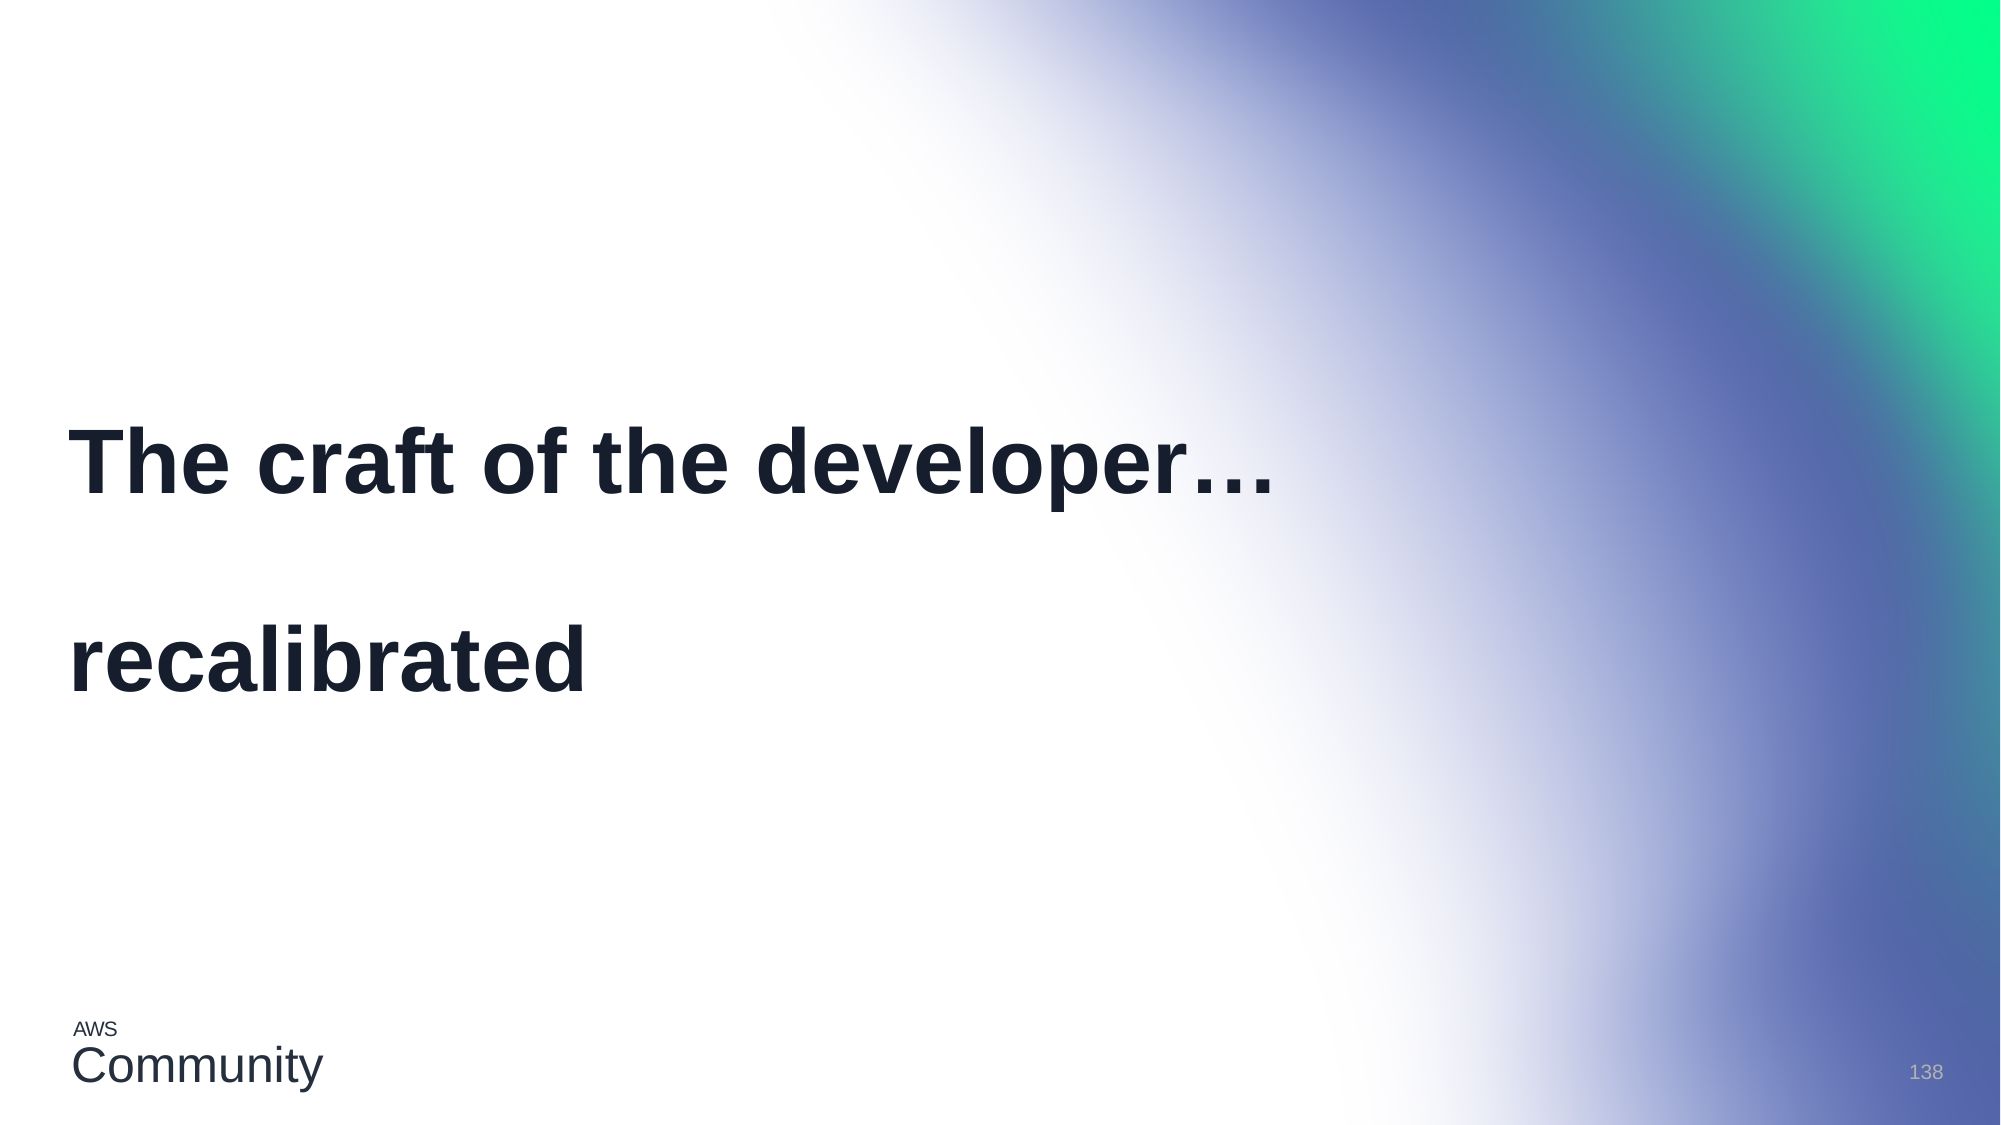

# The craft of the developer… recalibrated
138